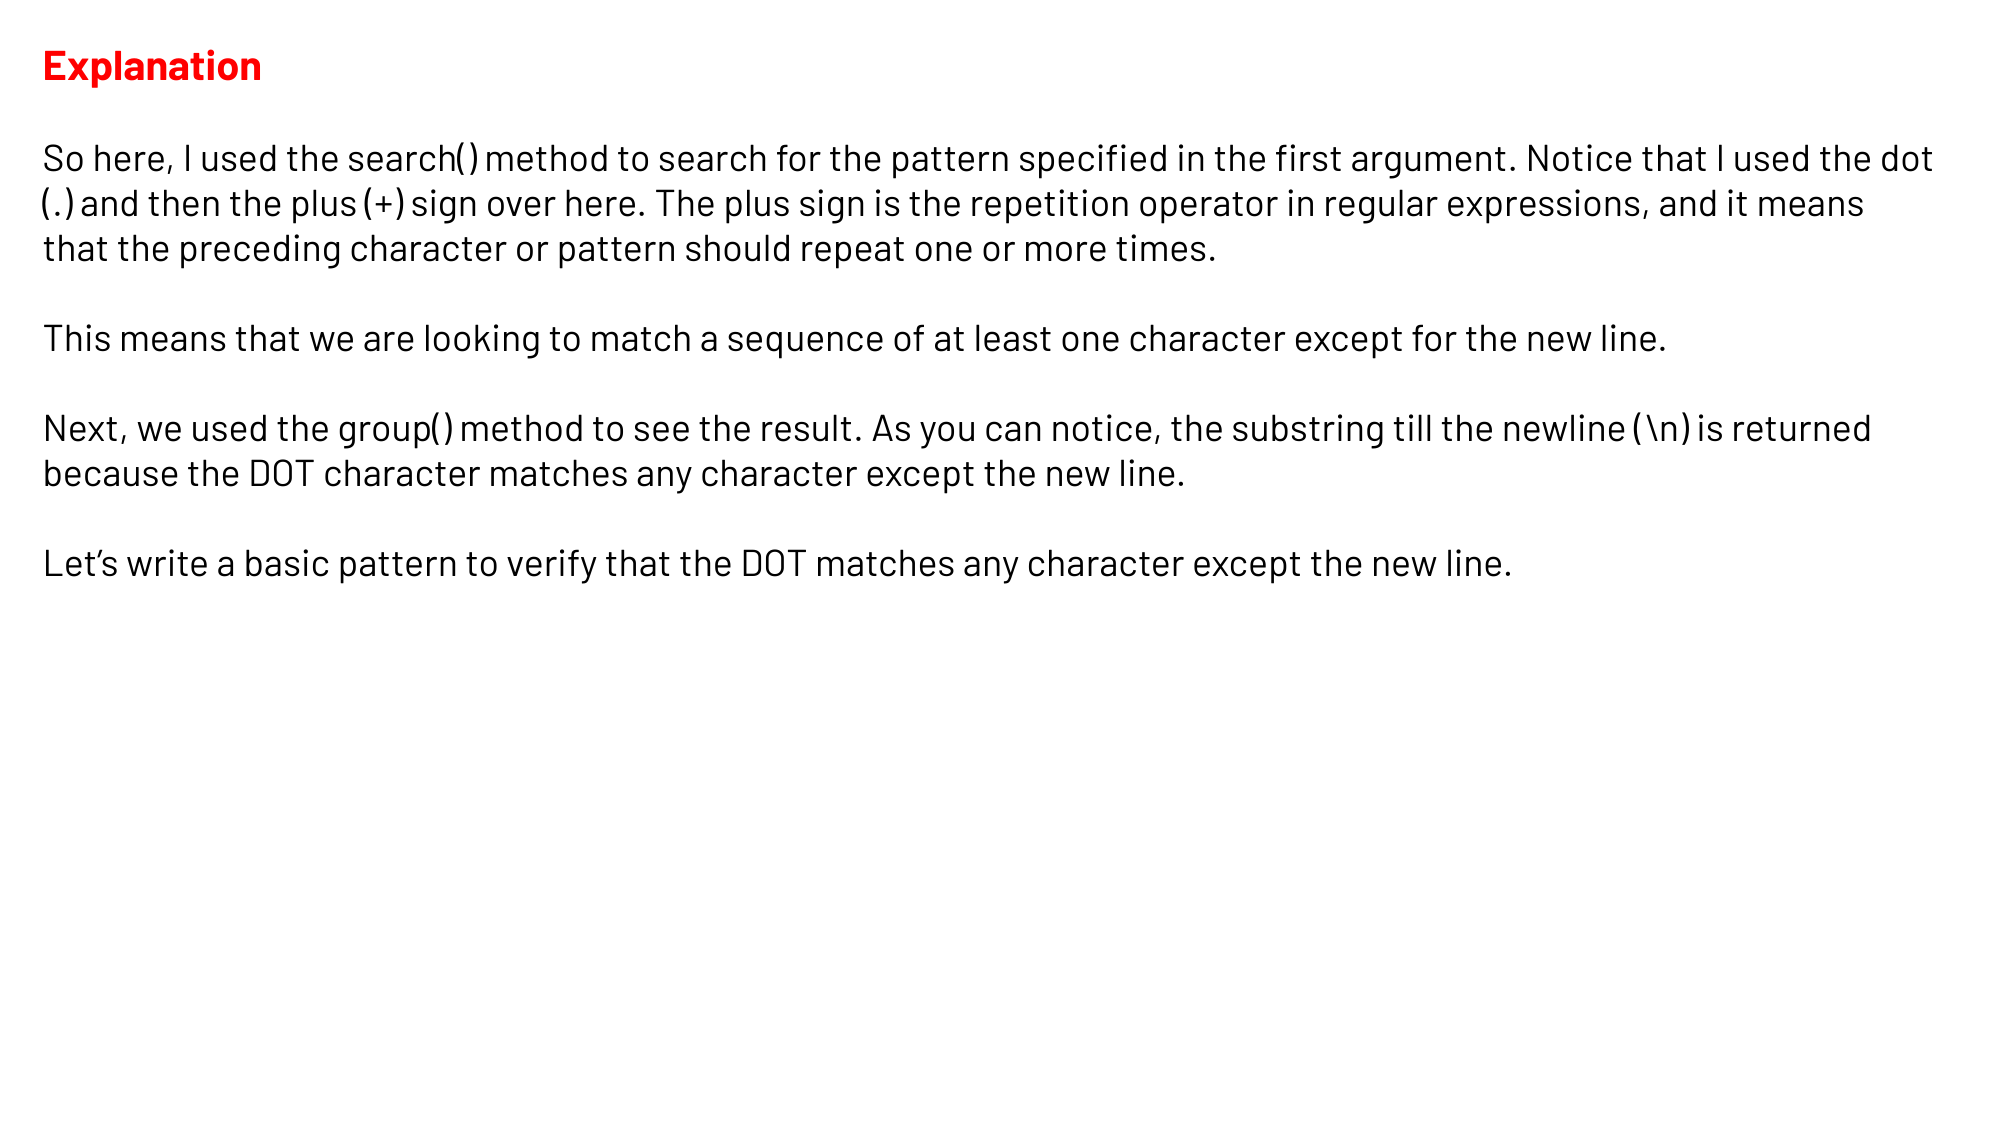

Explanation

So here, I used the search() method to search for the pattern specified in the first argument. Notice that I used the dot (.) and then the plus (+) sign over here. The plus sign is the repetition operator in regular expressions, and it means that the preceding character or pattern should repeat one or more times.

This means that we are looking to match a sequence of at least one character except for the new line.

Next, we used the group() method to see the result. As you can notice, the substring till the newline (\n) is returned because the DOT character matches any character except the new line.

Let’s write a basic pattern to verify that the DOT matches any character except the new line.